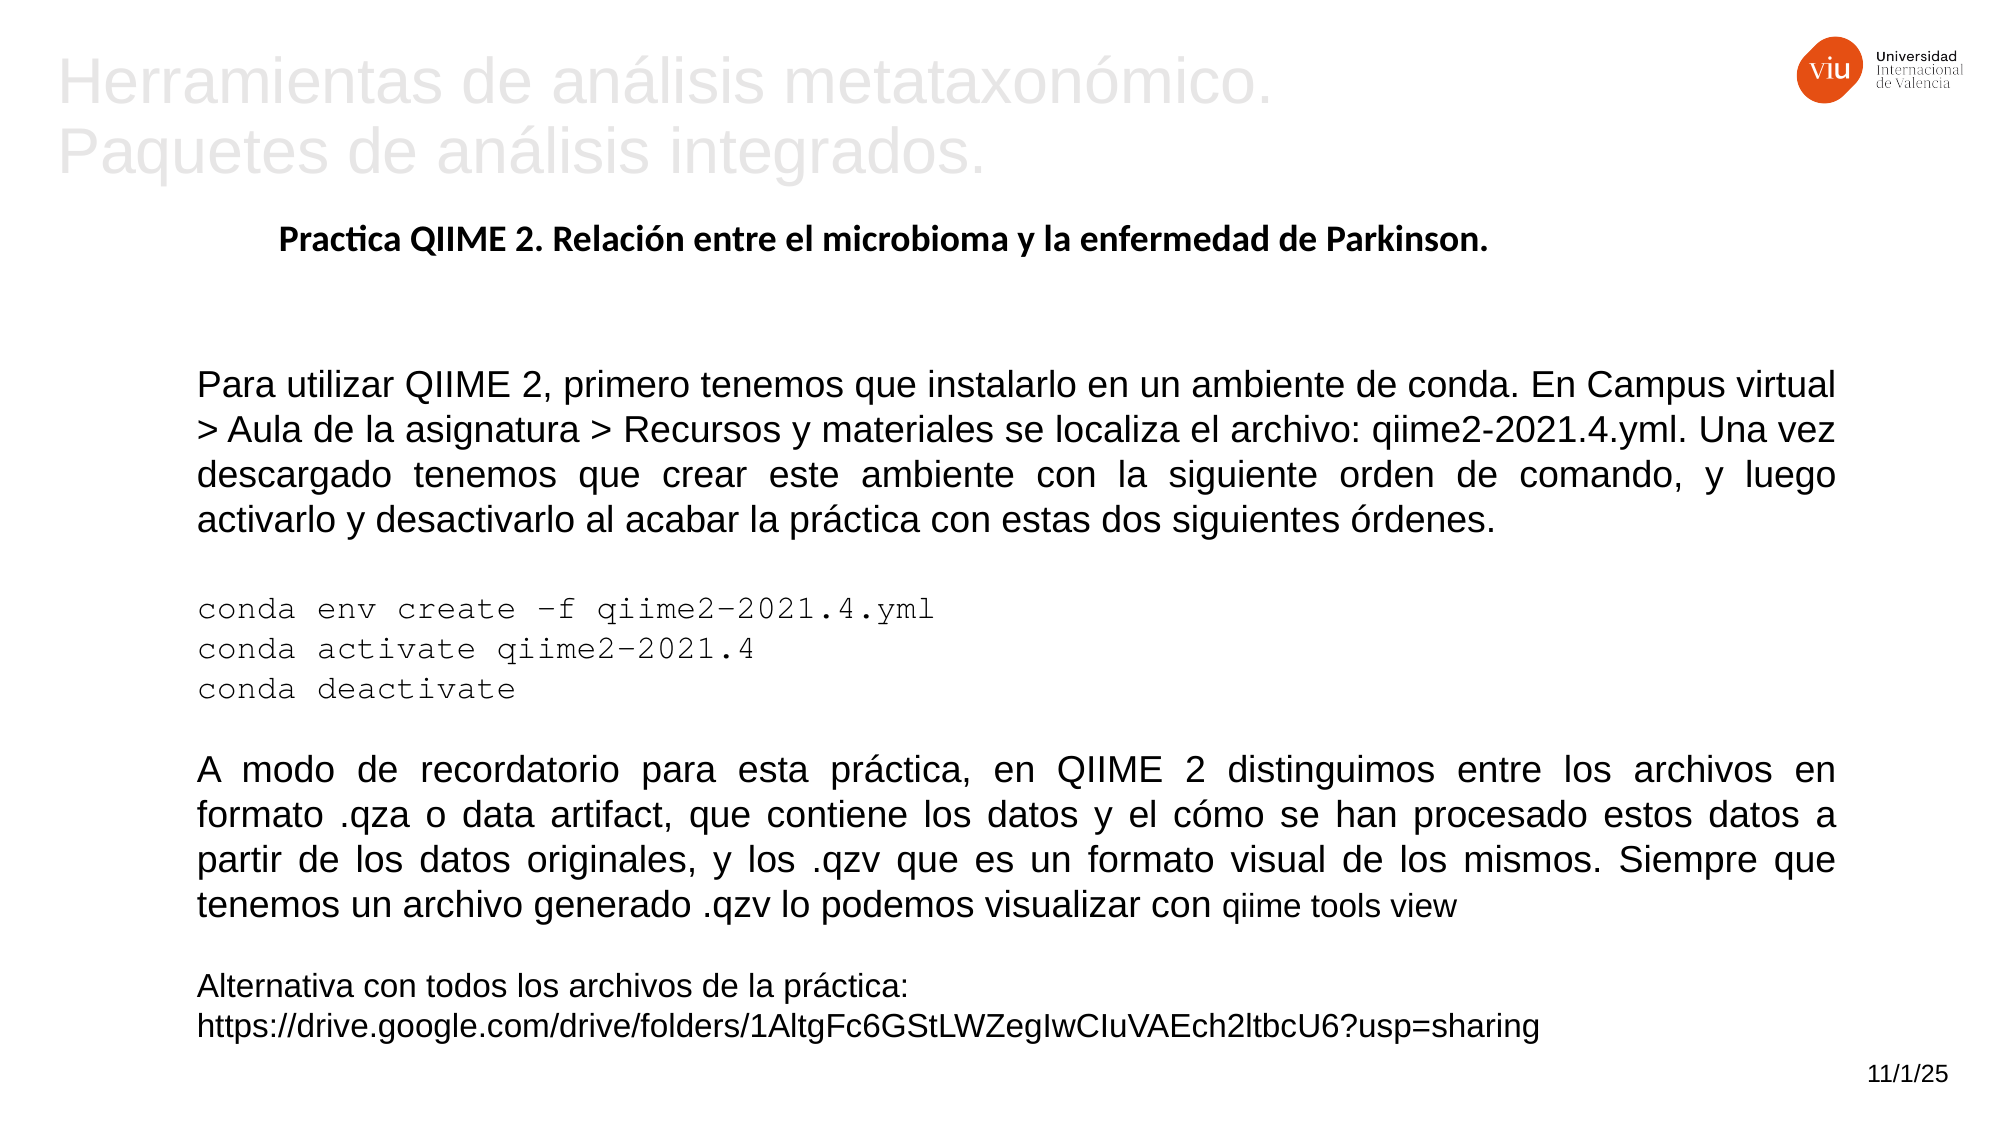

Herramientas de análisis metataxonómico. Paquetes de análisis integrados.
Practica QIIME 2. Relación entre el microbioma y la enfermedad de Parkinson.

Para utilizar QIIME 2, primero tenemos que instalarlo en un ambiente de conda. En Campus virtual > Aula de la asignatura > Recursos y materiales se localiza el archivo: qiime2-2021.4.yml. Una vez descargado tenemos que crear este ambiente con la siguiente orden de comando, y luego activarlo y desactivarlo al acabar la práctica con estas dos siguientes órdenes.

conda env create -f qiime2-2021.4.yml
conda activate qiime2-2021.4
conda deactivate

A modo de recordatorio para esta práctica, en QIIME 2 distinguimos entre los archivos en formato .qza o data artifact, que contiene los datos y el cómo se han procesado estos datos a partir de los datos originales, y los .qzv que es un formato visual de los mismos. Siempre que tenemos un archivo generado .qzv lo podemos visualizar con qiime tools view

Alternativa con todos los archivos de la práctica:
https://drive.google.com/drive/folders/1AltgFc6GStLWZegIwCIuVAEch2ltbcU6?usp=sharing